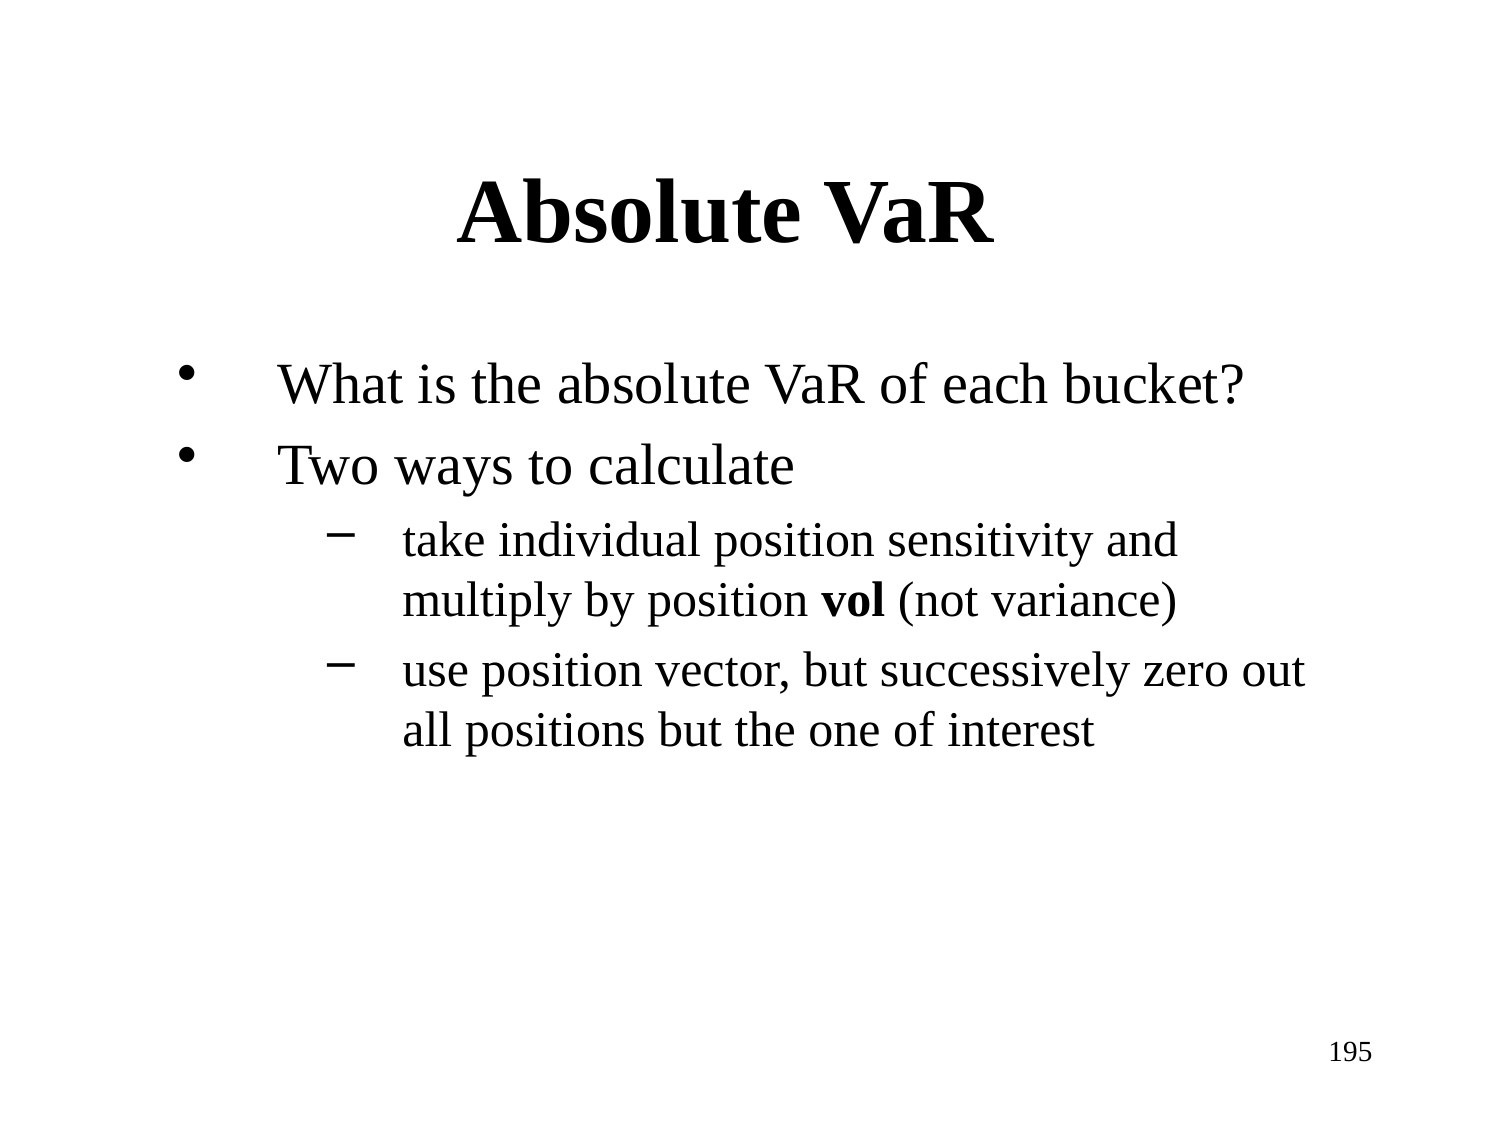

# Absolute VaR
What is the absolute VaR of each bucket?
Two ways to calculate
take individual position sensitivity and multiply by position vol (not variance)
use position vector, but successively zero out all positions but the one of interest
195